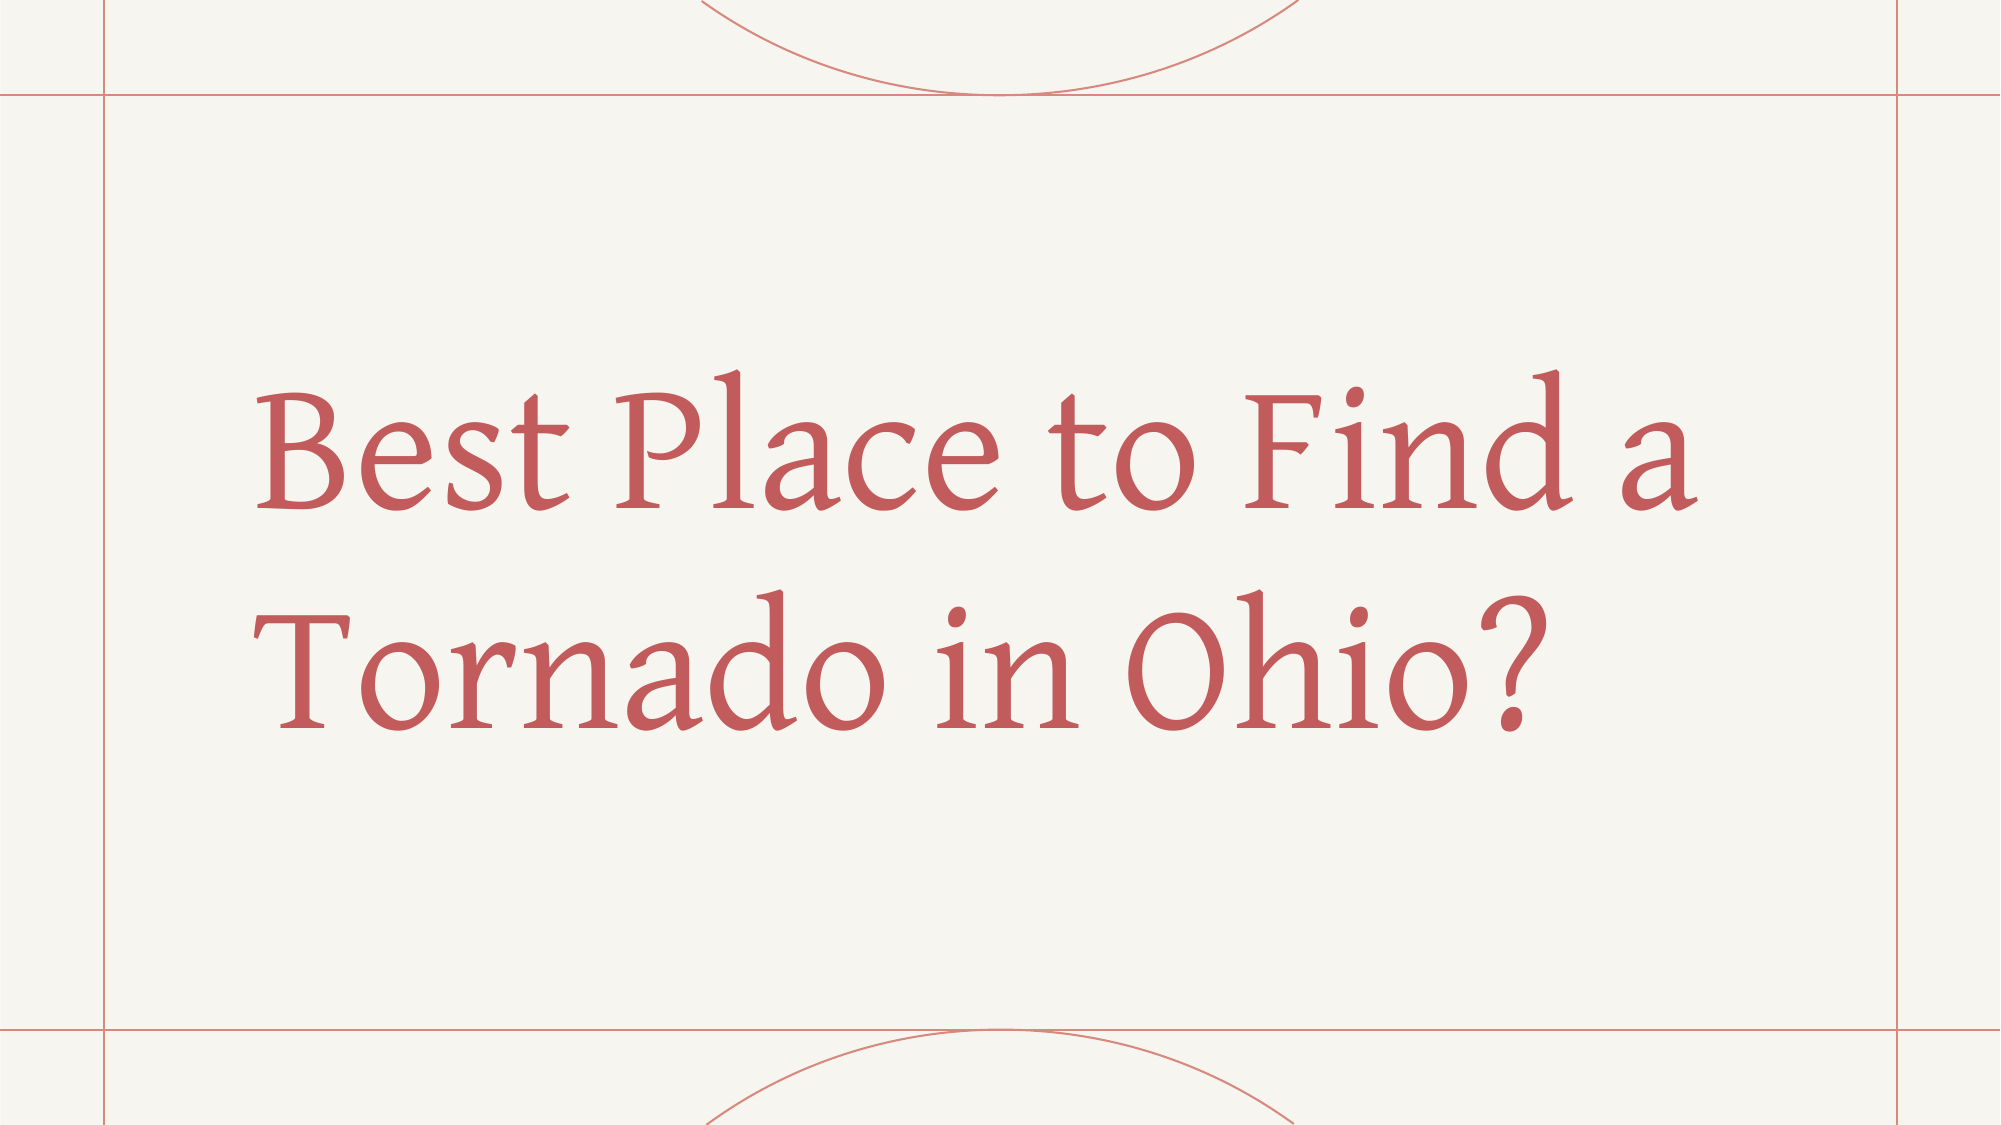

# Best Place to Find a Tornado in Ohio?